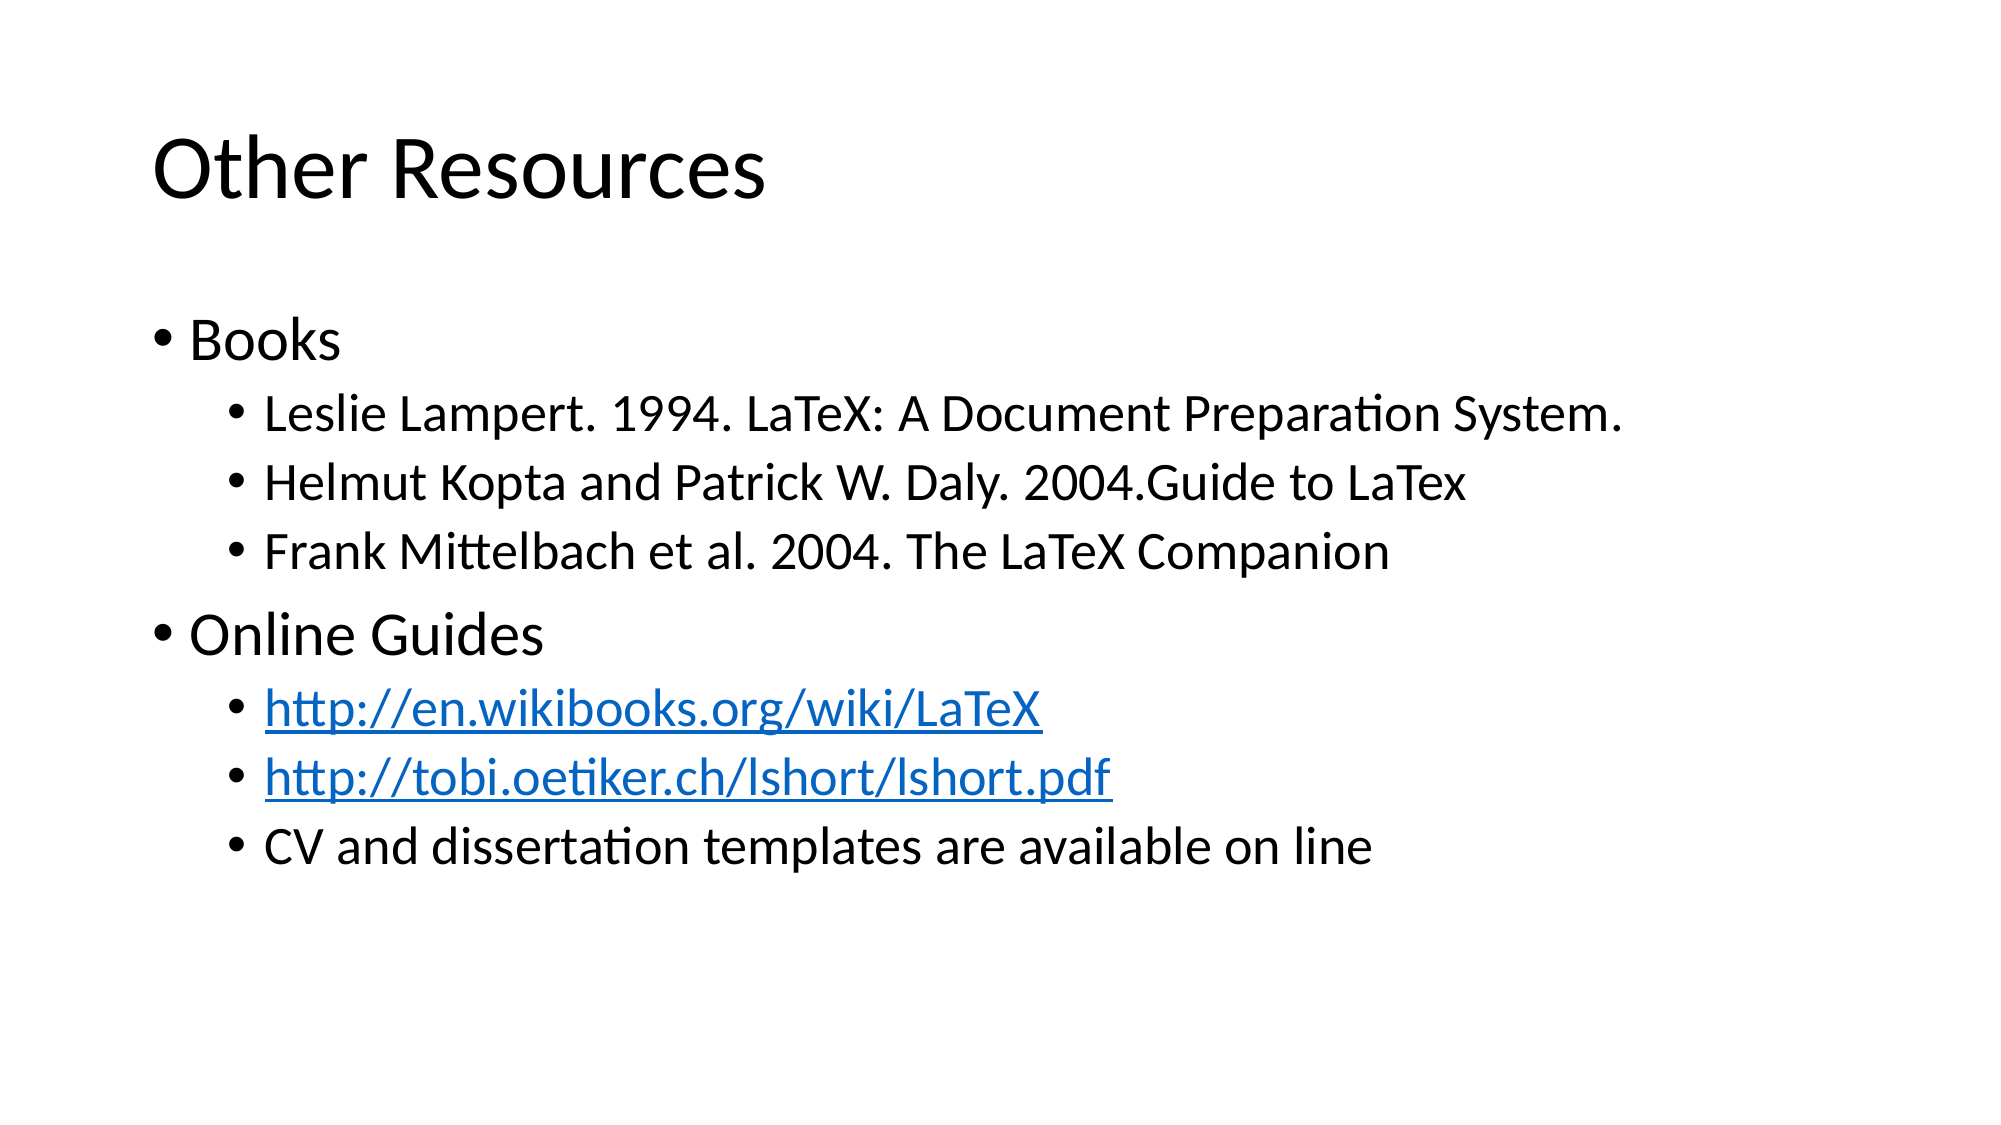

# Other Resources
Books
Leslie Lampert. 1994. LaTeX: A Document Preparation System.
Helmut Kopta and Patrick W. Daly. 2004.Guide to LaTex
Frank Mittelbach et al. 2004. The LaTeX Companion
Online Guides
http://en.wikibooks.org/wiki/LaTeX
http://tobi.oetiker.ch/lshort/lshort.pdf
CV and dissertation templates are available on line